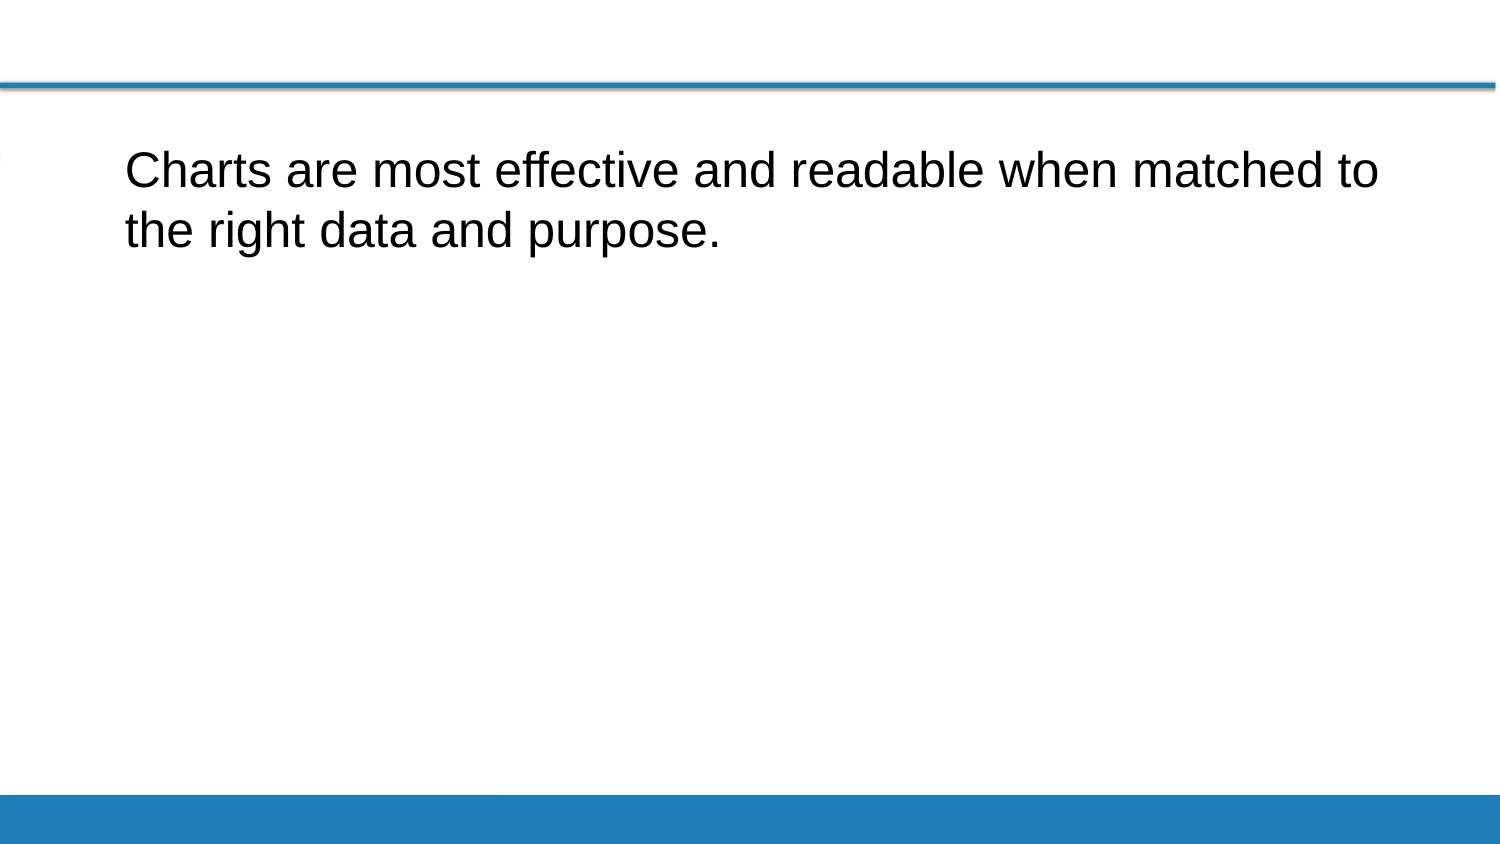

Charts are most effective and readable when matched to the right data and purpose.